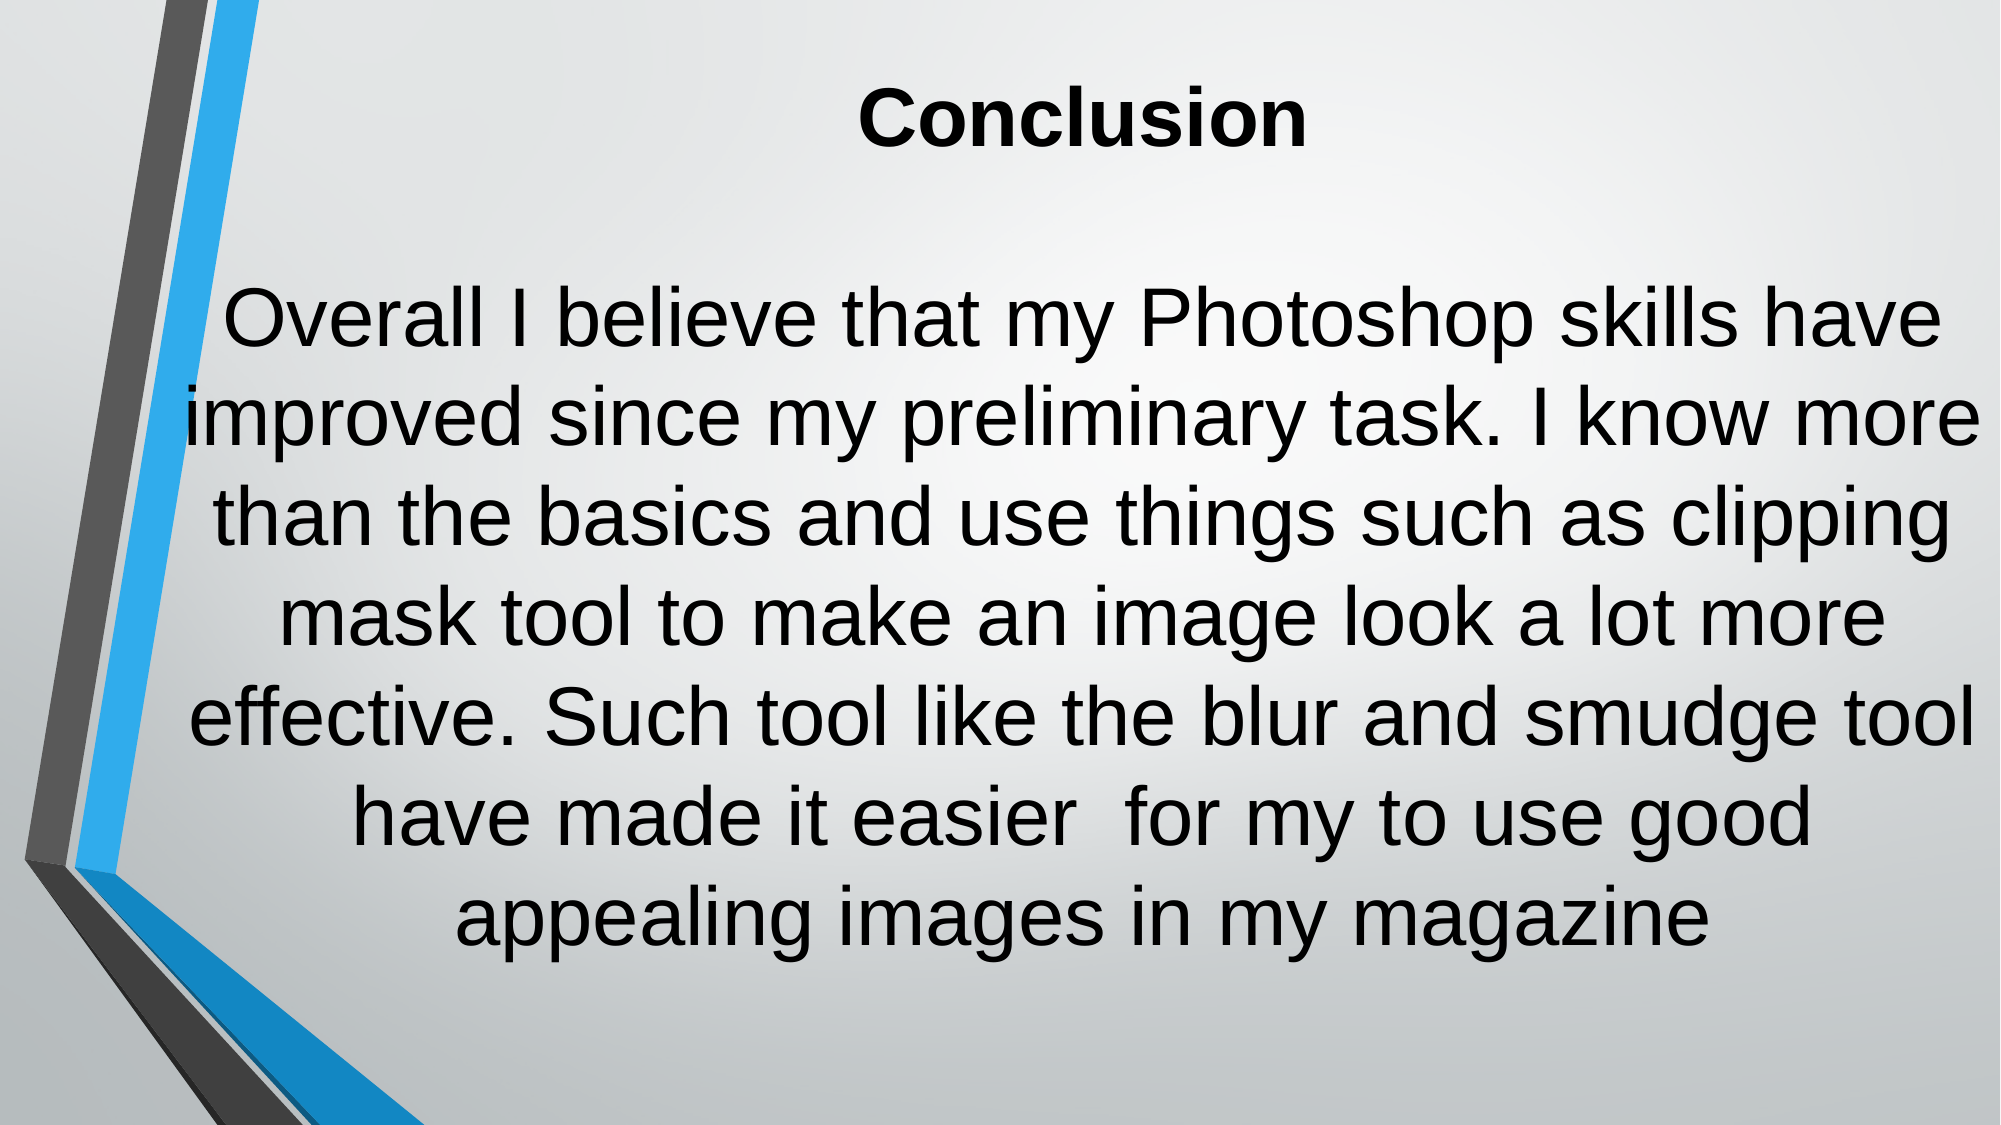

# Conclusion Overall I believe that my Photoshop skills have improved since my preliminary task. I know more than the basics and use things such as clipping mask tool to make an image look a lot more effective. Such tool like the blur and smudge tool have made it easier  for my to use good appealing images in my magazine